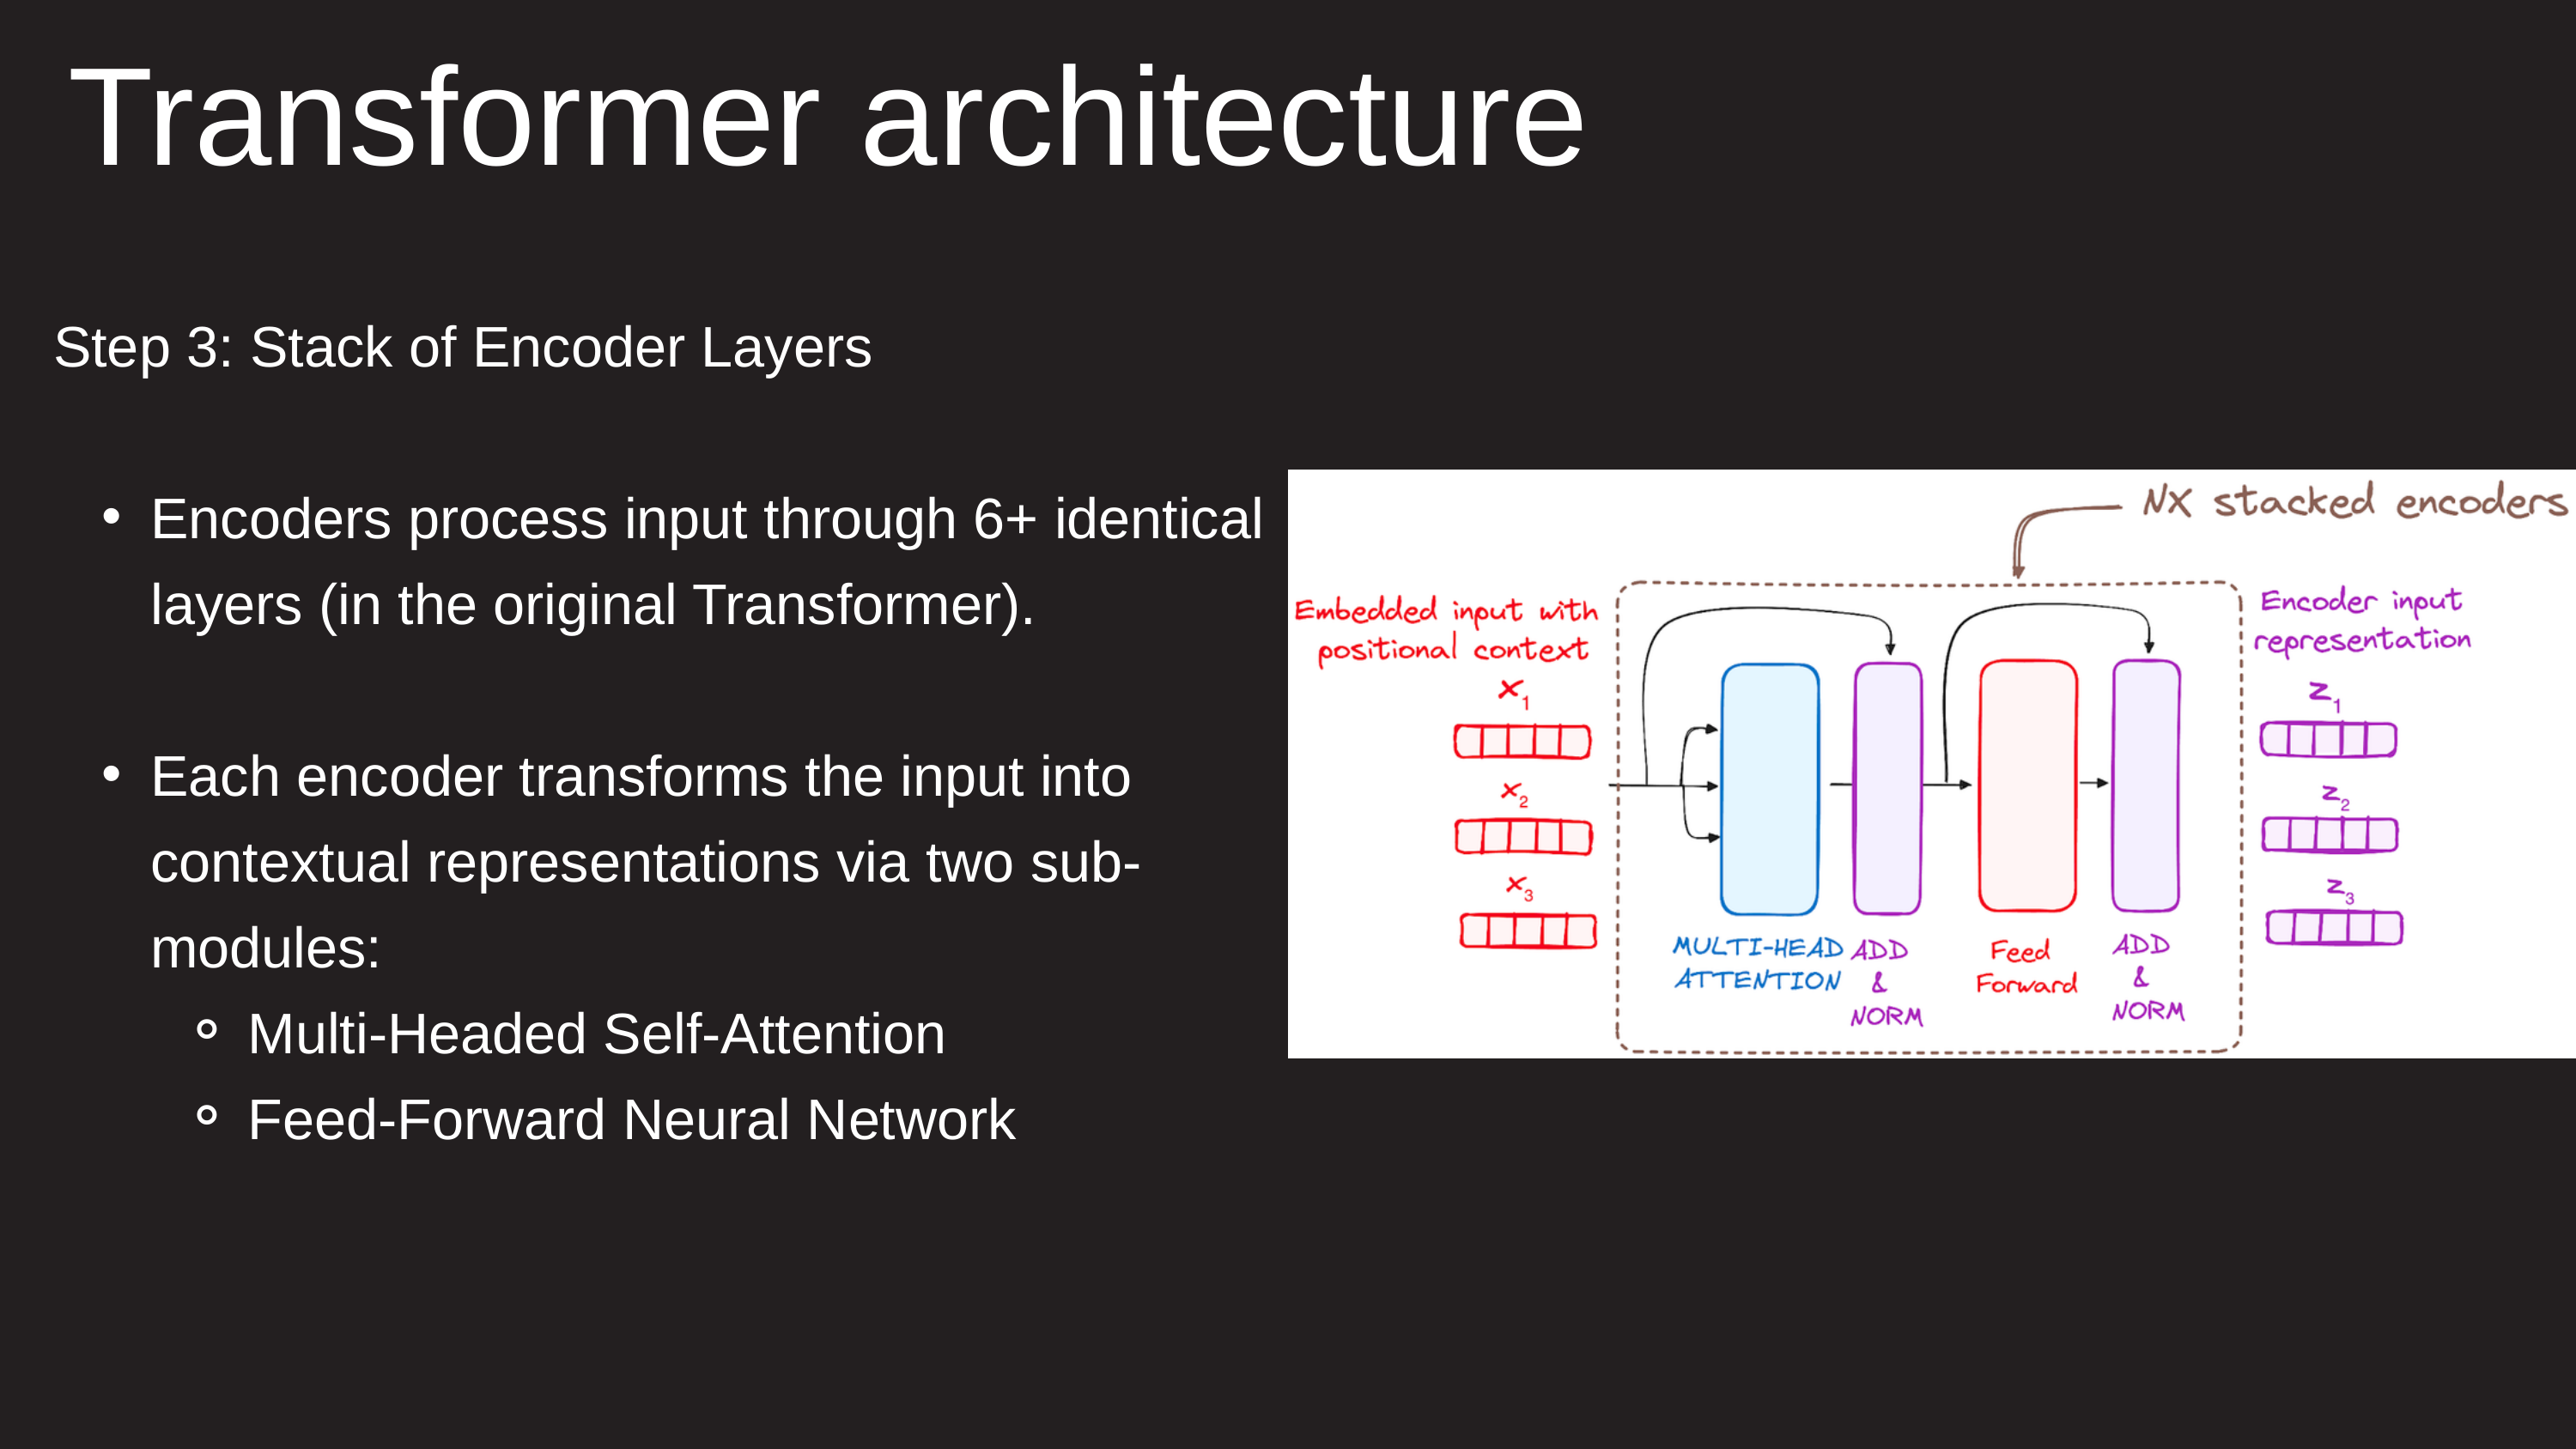

Transformer architecture
Step 3: Stack of Encoder Layers

Encoders process input through 6+ identical layers (in the original Transformer).

Each encoder transforms the input into contextual representations via two sub-modules:
Multi-Headed Self-Attention
Feed-Forward Neural Network